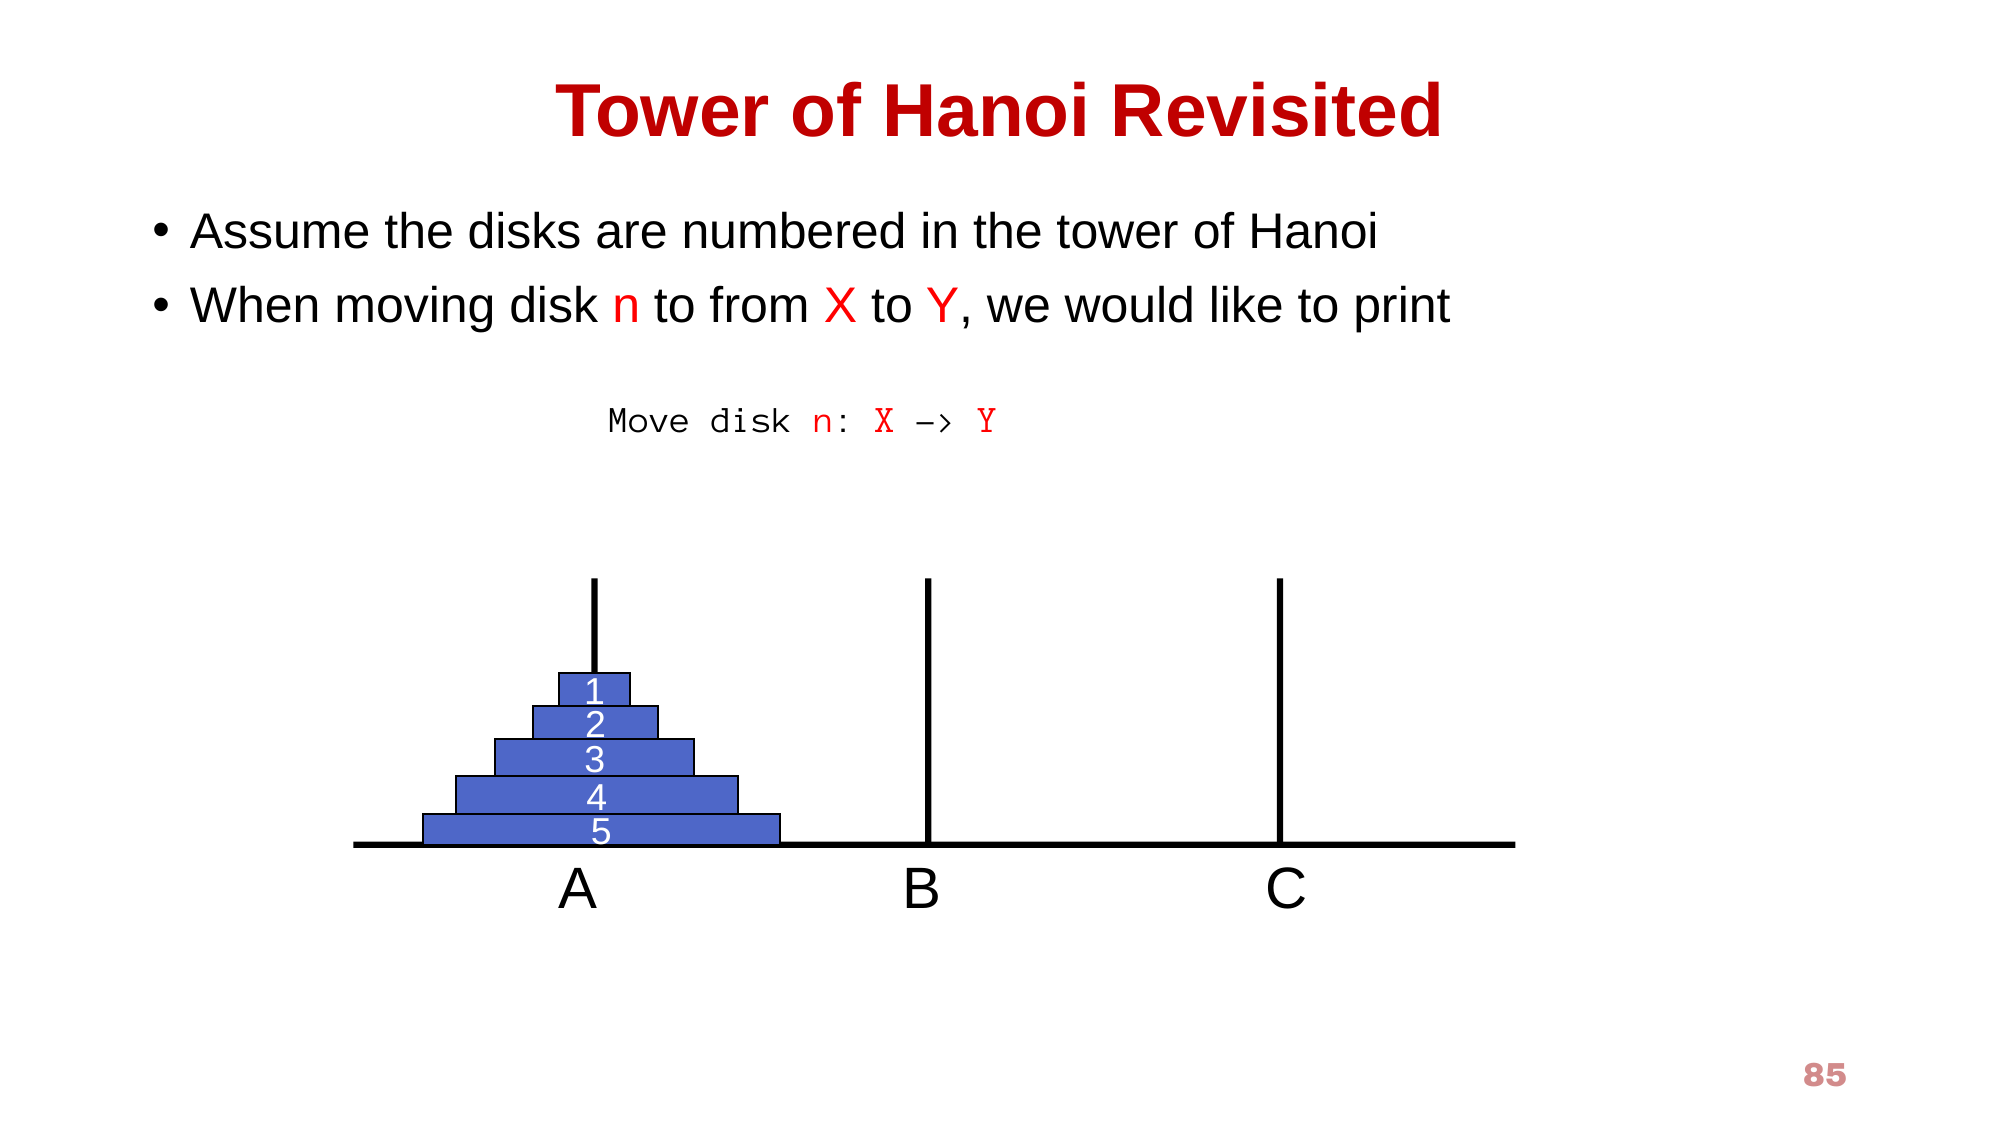

# Tower of Hanoi Revisited
Assume the disks are numbered in the tower of Hanoi
When moving disk n to from X to Y, we would like to print
Move disk n: X -> Y

1
2
3
4
5

   A                   B                    C
85